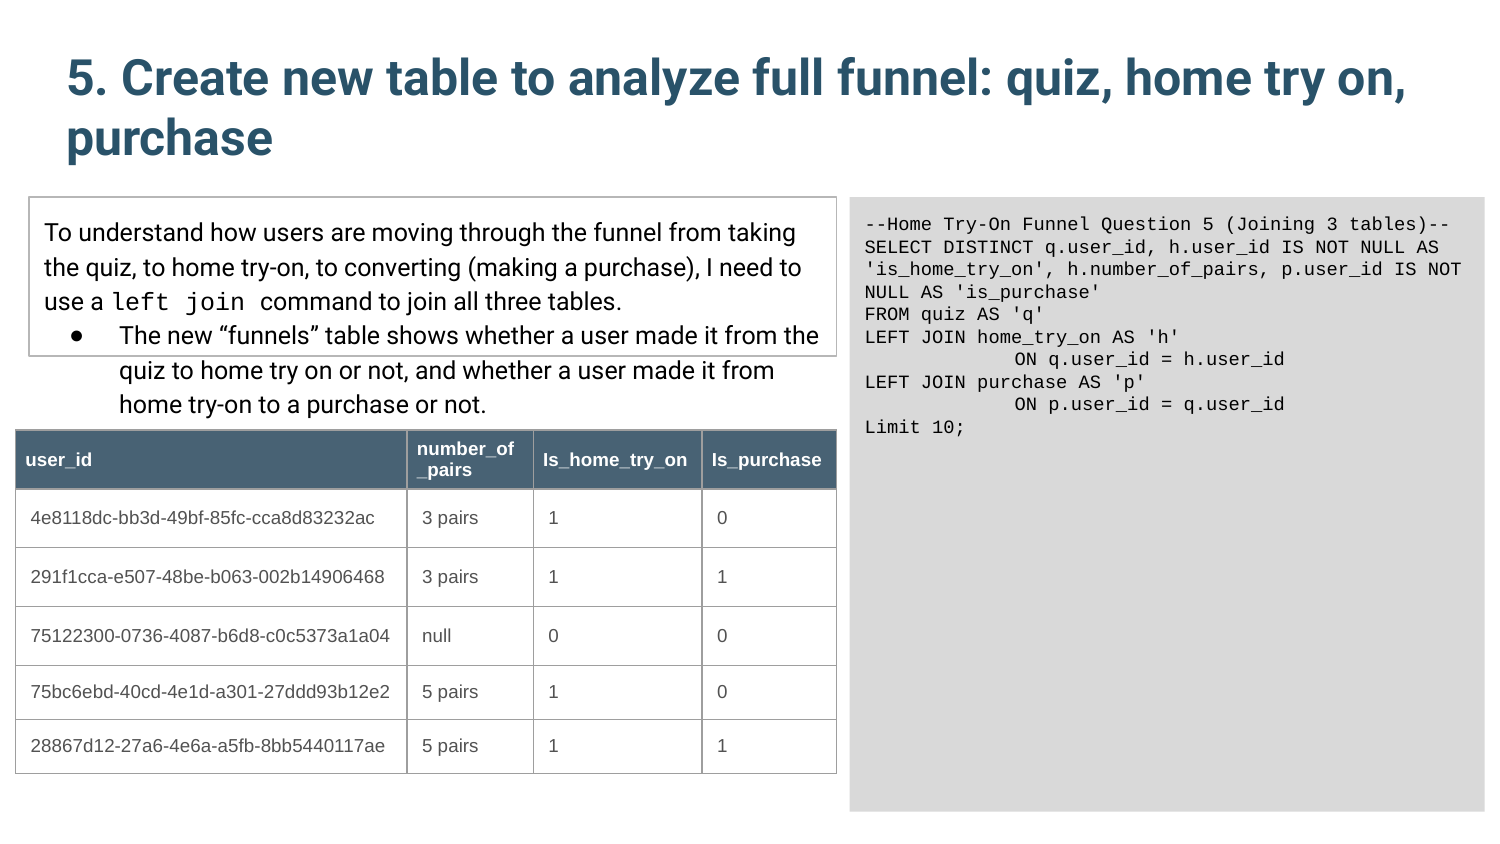

5. Create new table to analyze full funnel: quiz, home try on, purchase
To understand how users are moving through the funnel from taking the quiz, to home try-on, to converting (making a purchase), I need to use a left join command to join all three tables.
The new “funnels” table shows whether a user made it from the quiz to home try on or not, and whether a user made it from home try-on to a purchase or not.
--Home Try-On Funnel Question 5 (Joining 3 tables)--
SELECT DISTINCT q.user_id, h.user_id IS NOT NULL AS 'is_home_try_on', h.number_of_pairs, p.user_id IS NOT NULL AS 'is_purchase'
FROM quiz AS 'q'
LEFT JOIN home_try_on AS 'h'
	ON q.user_id = h.user_id
LEFT JOIN purchase AS 'p'
	ON p.user_id = q.user_id
Limit 10;
| user\_id | number\_of\_pairs | Is\_home\_try\_on | Is\_purchase |
| --- | --- | --- | --- |
| 4e8118dc-bb3d-49bf-85fc-cca8d83232ac | 3 pairs | 1 | 0 |
| 291f1cca-e507-48be-b063-002b14906468 | 3 pairs | 1 | 1 |
| 75122300-0736-4087-b6d8-c0c5373a1a04 | null | 0 | 0 |
| 75bc6ebd-40cd-4e1d-a301-27ddd93b12e2 | 5 pairs | 1 | 0 |
| 28867d12-27a6-4e6a-a5fb-8bb5440117ae | 5 pairs | 1 | 1 |